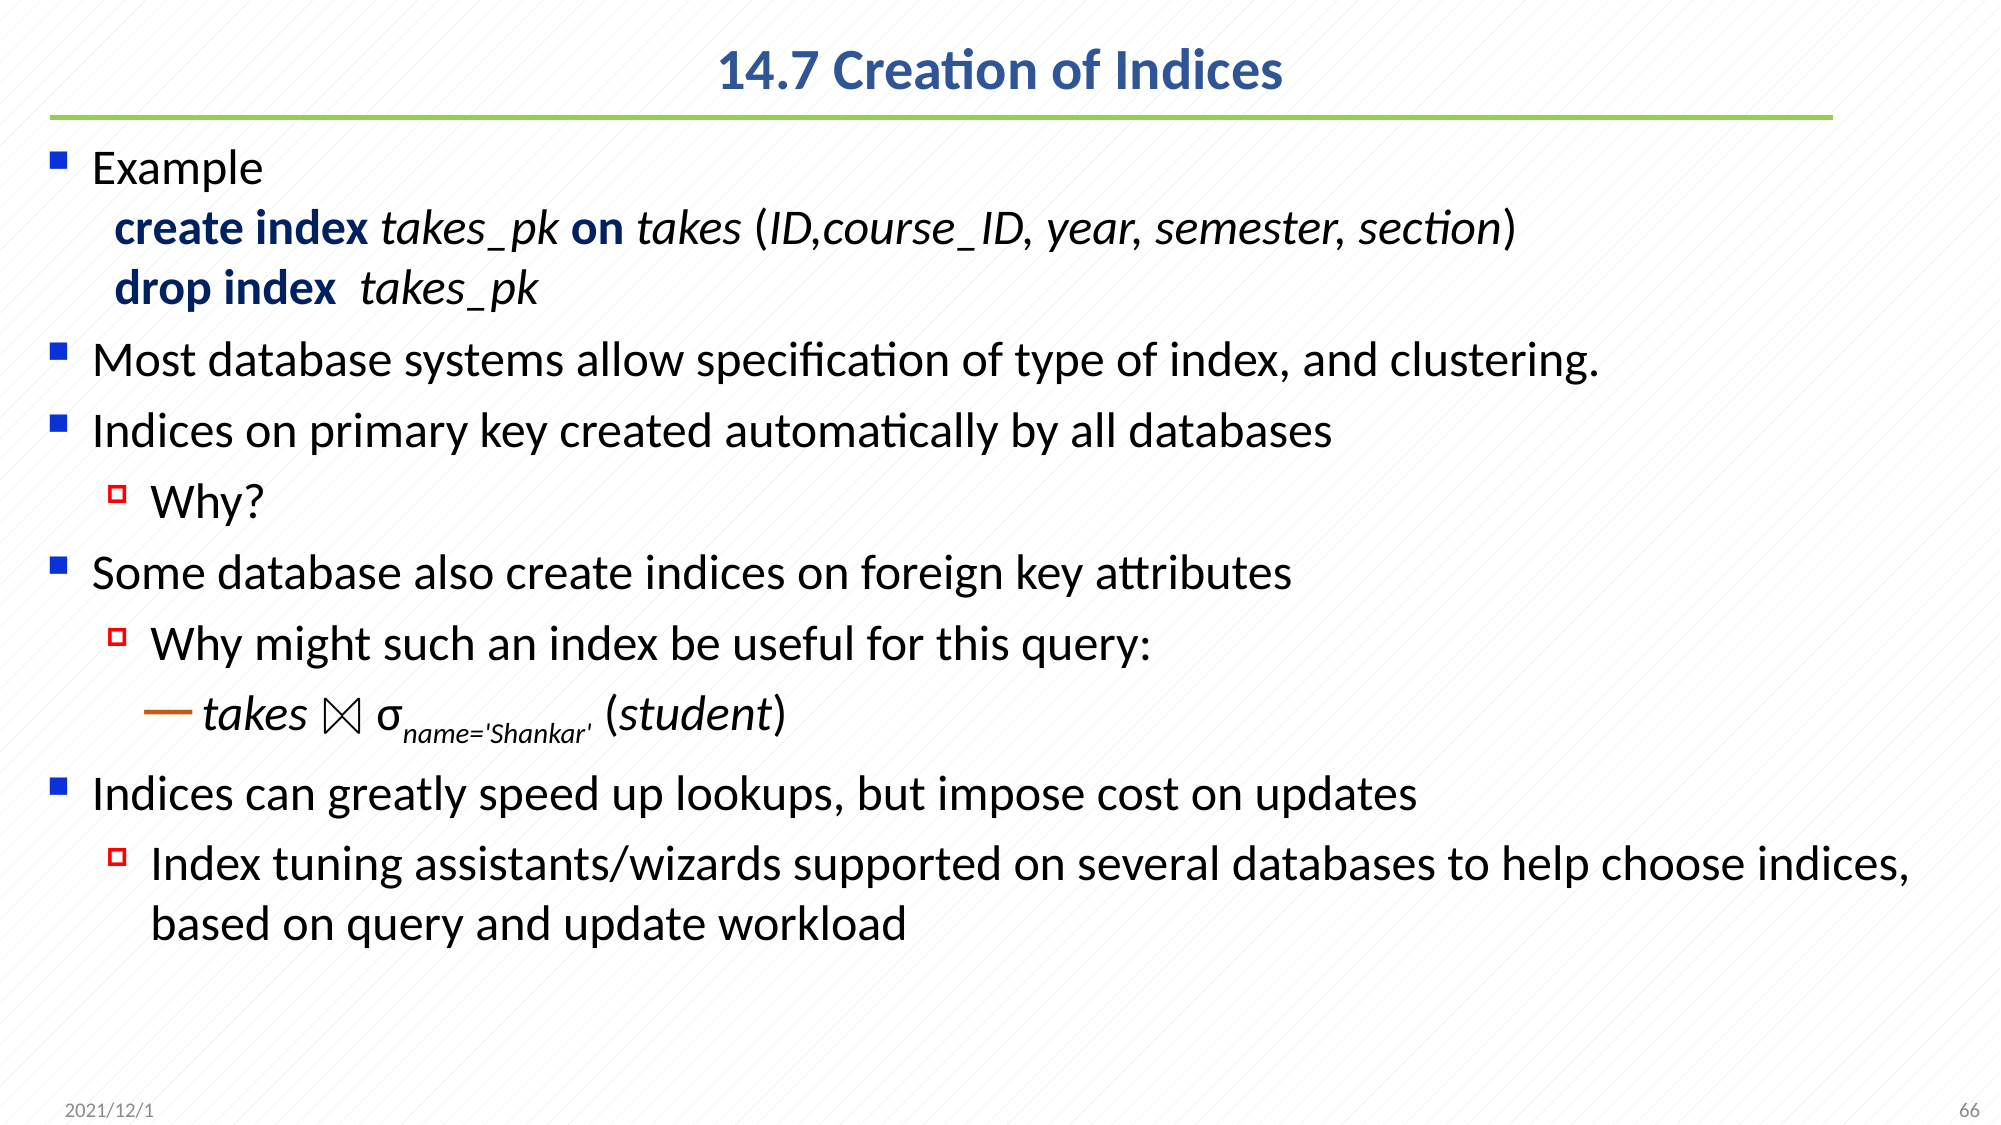

# 14.7 Creation of Indices
Example
  create index takes_pk on takes (ID,course_ID, year, semester, section)
  drop index  takes_pk
Most database systems allow specification of type of index, and clustering.
Indices on primary key created automatically by all databases
Why?
Some database also create indices on foreign key attributes
Why might such an index be useful for this query:
takes ⨝ σname='Shankar' (student)
Indices can greatly speed up lookups, but impose cost on updates
Index tuning assistants/wizards supported on several databases to help choose indices, based on query and update workload

66
2021/12/1